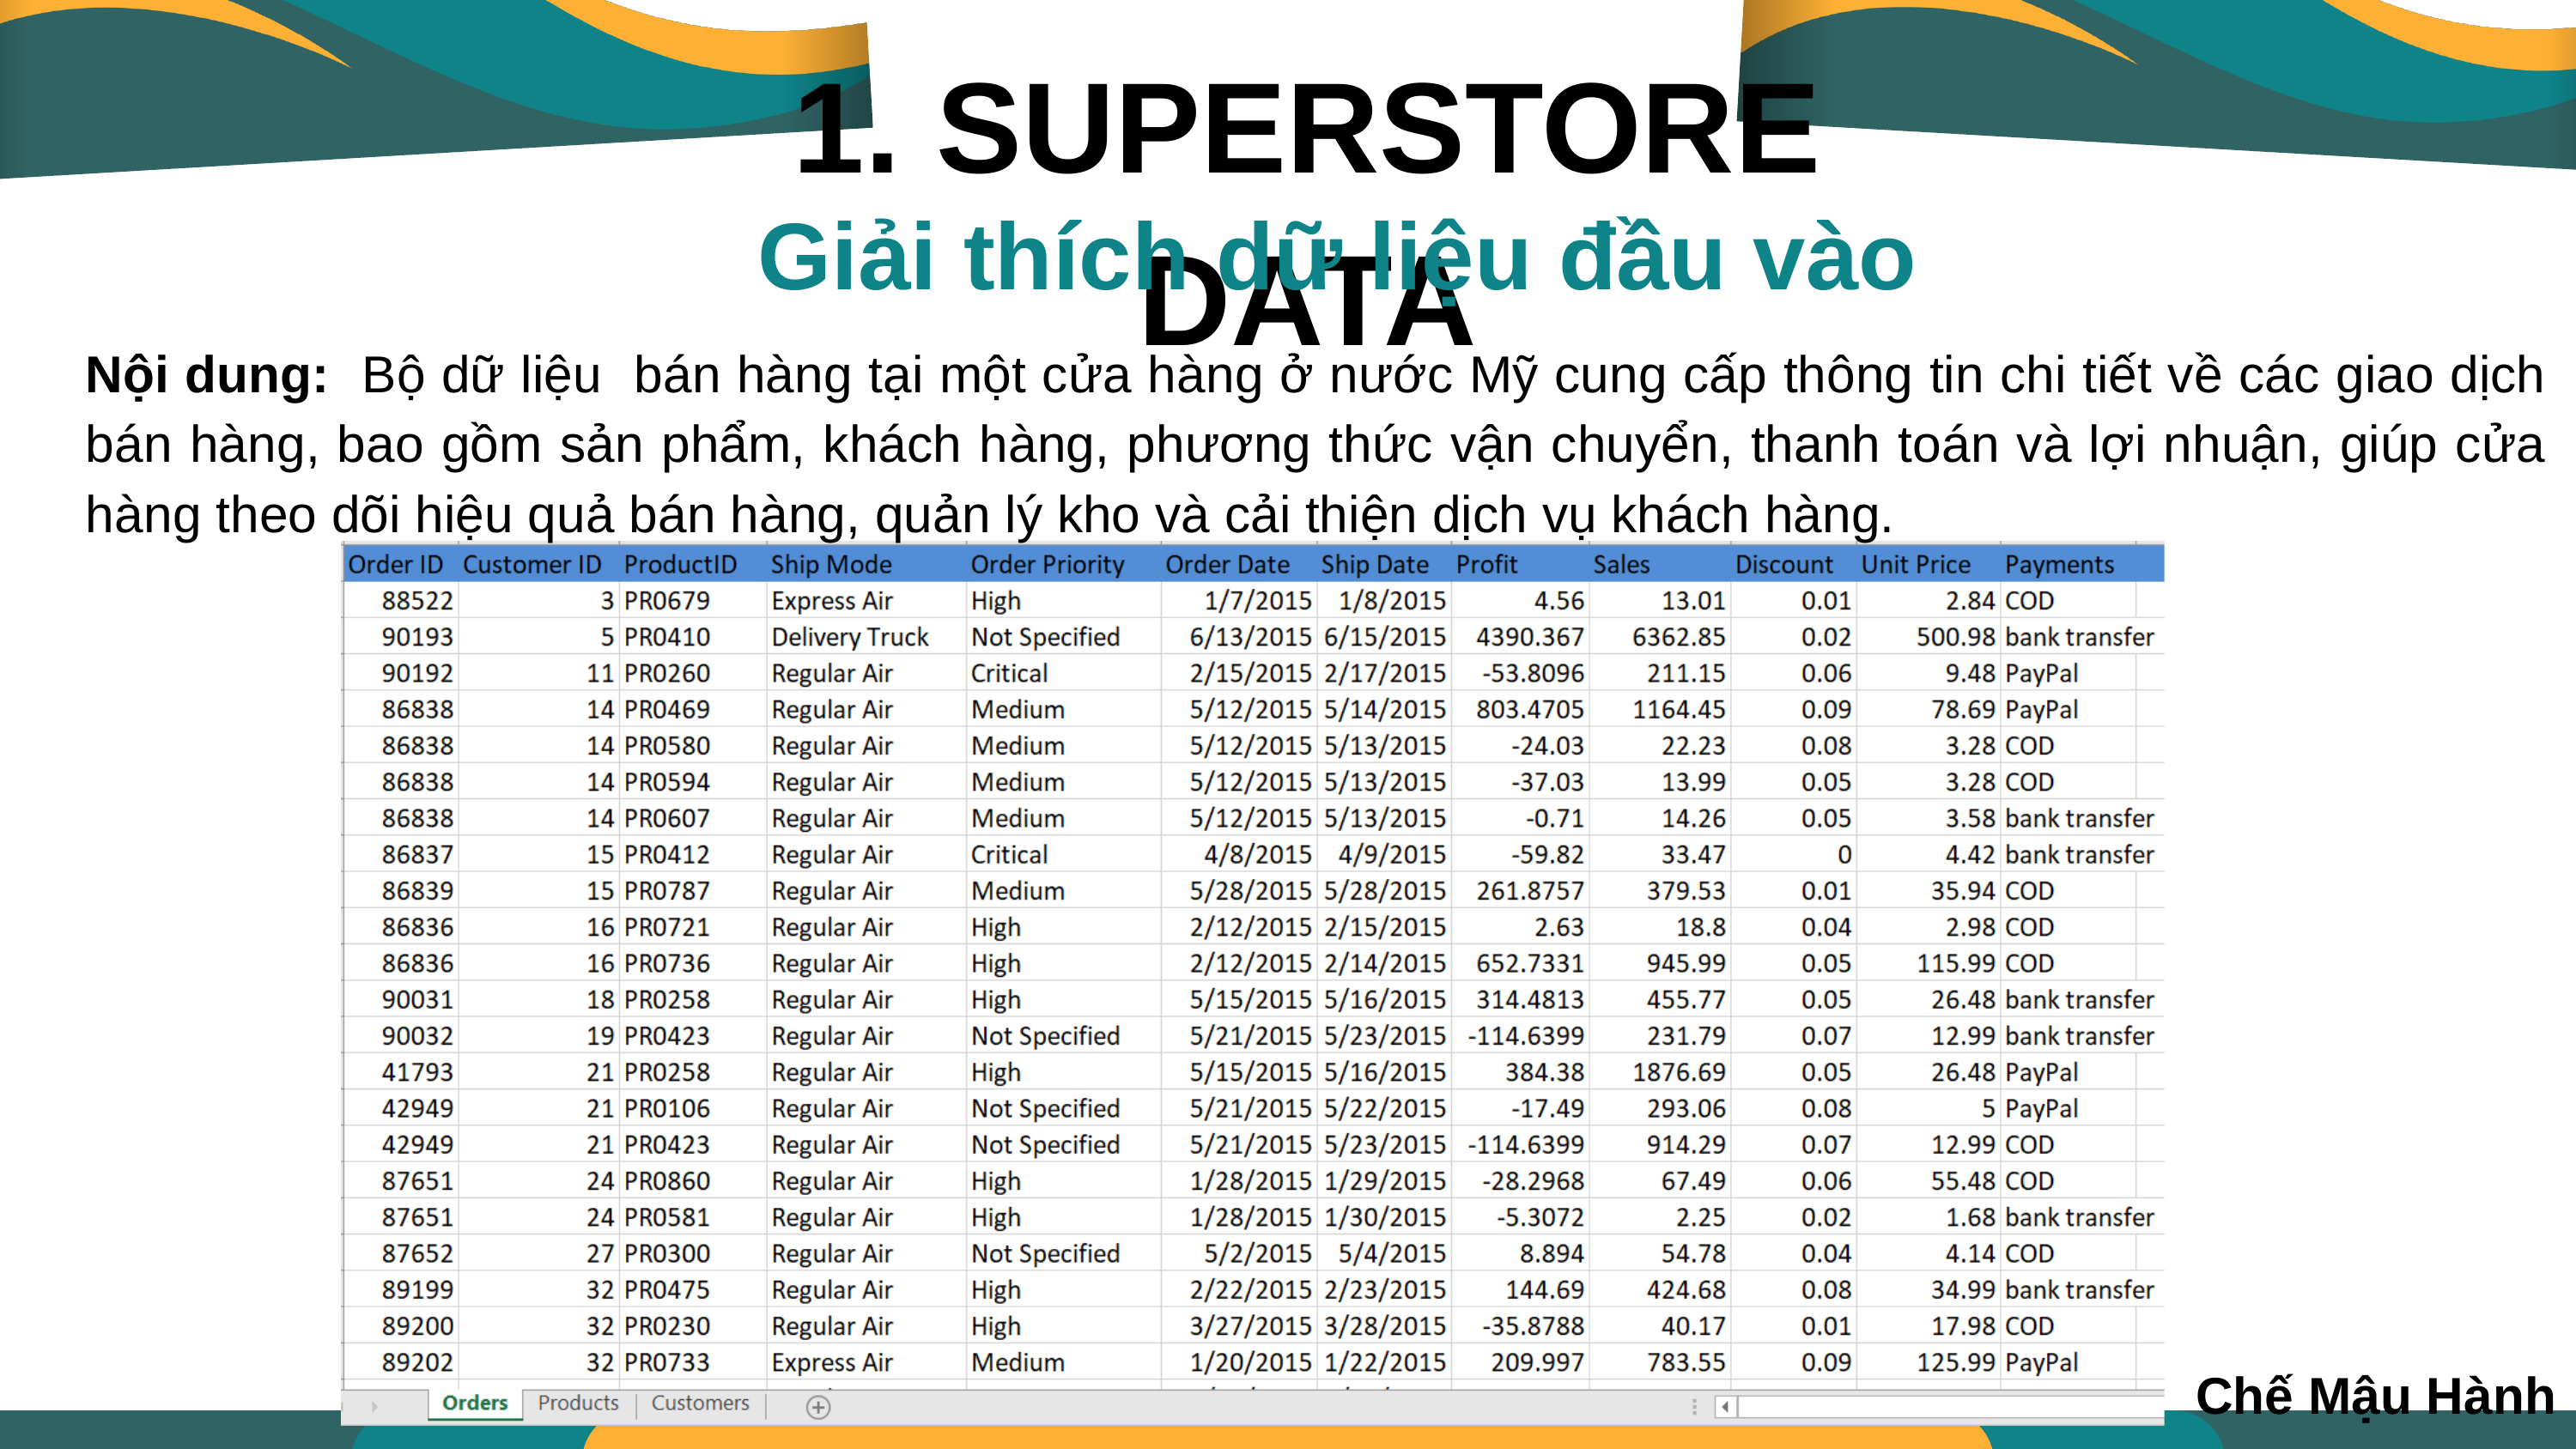

1. SUPERSTORE DATA
Giải thích dữ liệu đầu vào
Nội dung:  Bộ dữ liệu  bán hàng tại một cửa hàng ở nước Mỹ cung cấp thông tin chi tiết về các giao dịch bán hàng, bao gồm sản phẩm, khách hàng, phương thức vận chuyển, thanh toán và lợi nhuận, giúp cửa hàng theo dõi hiệu quả bán hàng, quản lý kho và cải thiện dịch vụ khách hàng.

Chế Mậu Hành